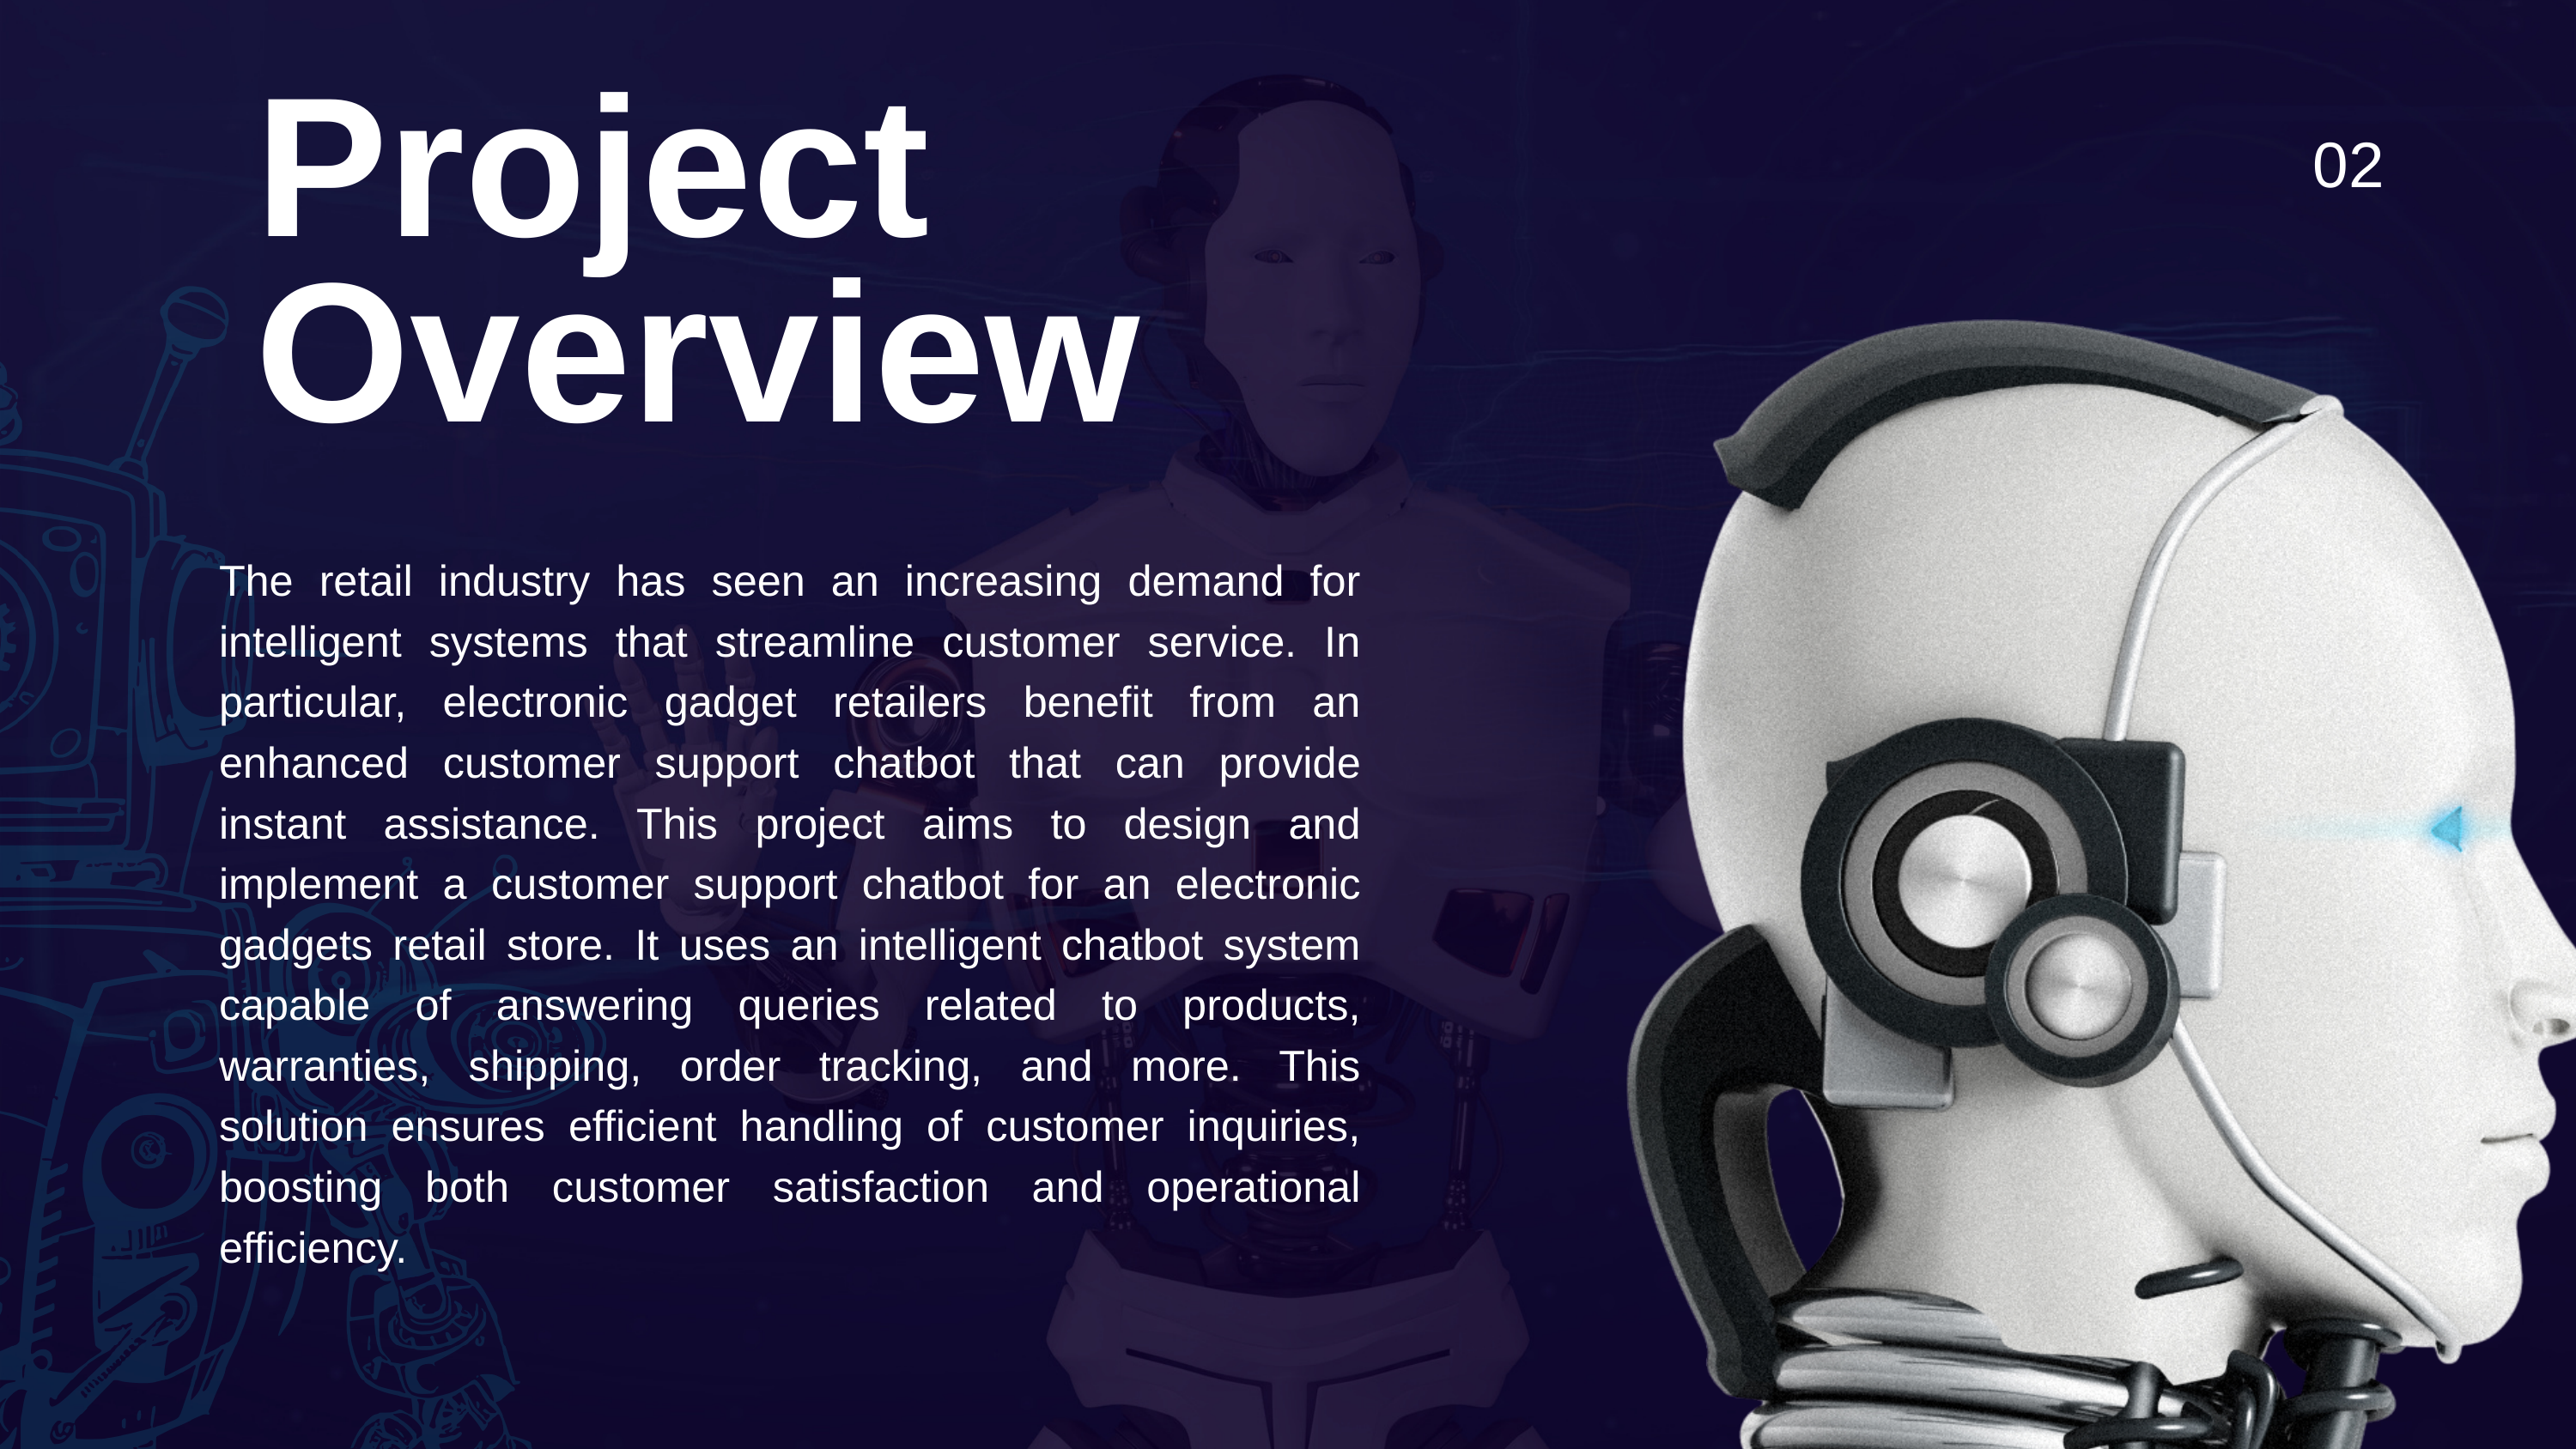

Project Overview
02

The retail industry has seen an increasing demand for intelligent systems that streamline customer service. In particular, electronic gadget retailers benefit from an enhanced customer support chatbot that can provide instant assistance. This project aims to design and implement a customer support chatbot for an electronic gadgets retail store. It uses an intelligent chatbot system capable of answering queries related to products, warranties, shipping, order tracking, and more. This solution ensures efficient handling of customer inquiries, boosting both customer satisfaction and operational efficiency.